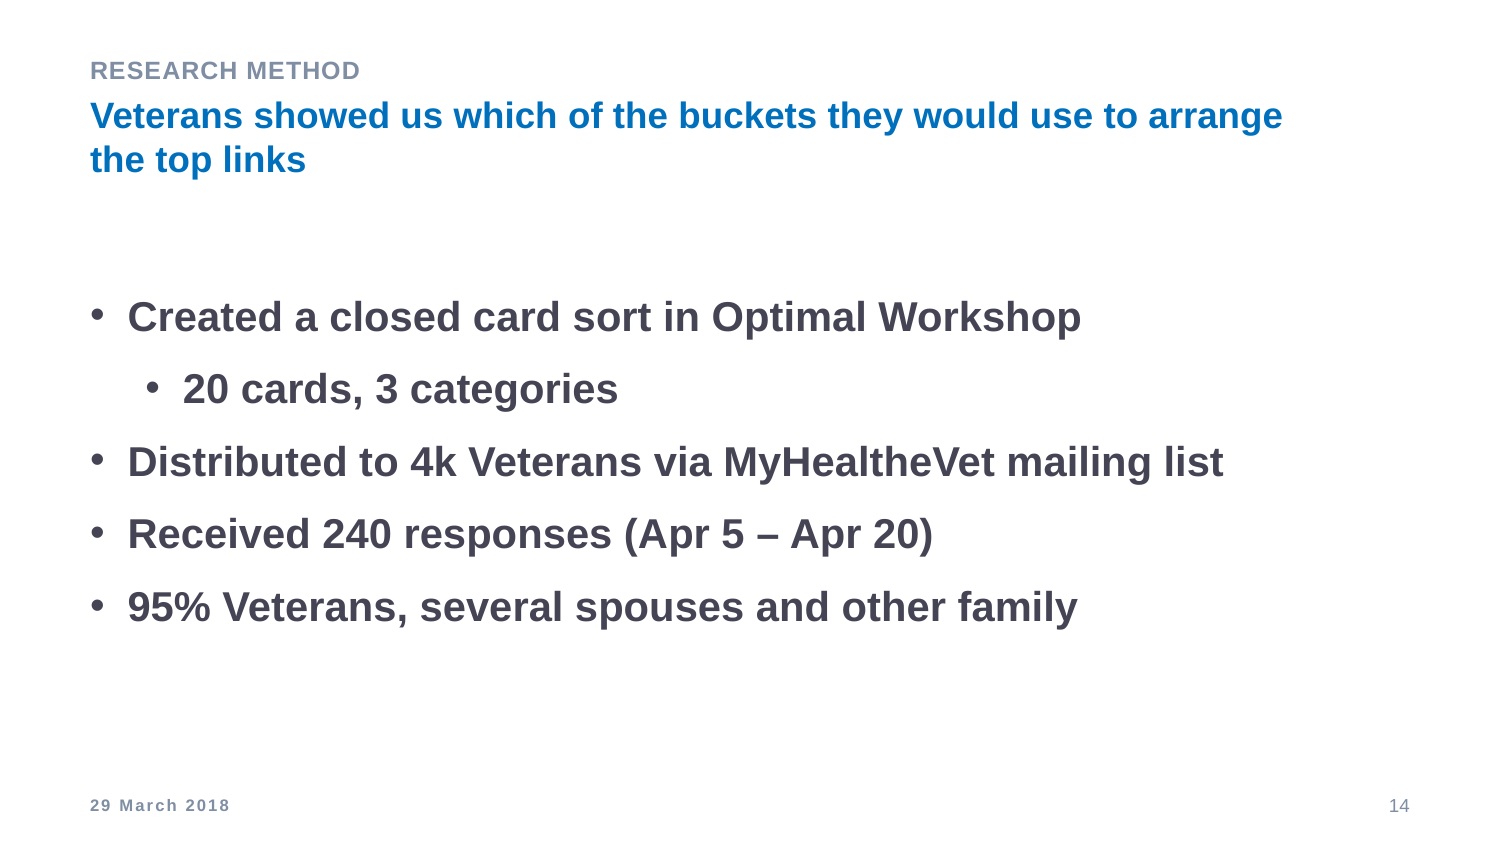

Research Method
# Veterans showed us which of the buckets they would use to arrange the top links
Created a closed card sort in Optimal Workshop
20 cards, 3 categories
Distributed to 4k Veterans via MyHealtheVet mailing list
Received 240 responses (Apr 5 – Apr 20)
95% Veterans, several spouses and other family
29 March 2018

14